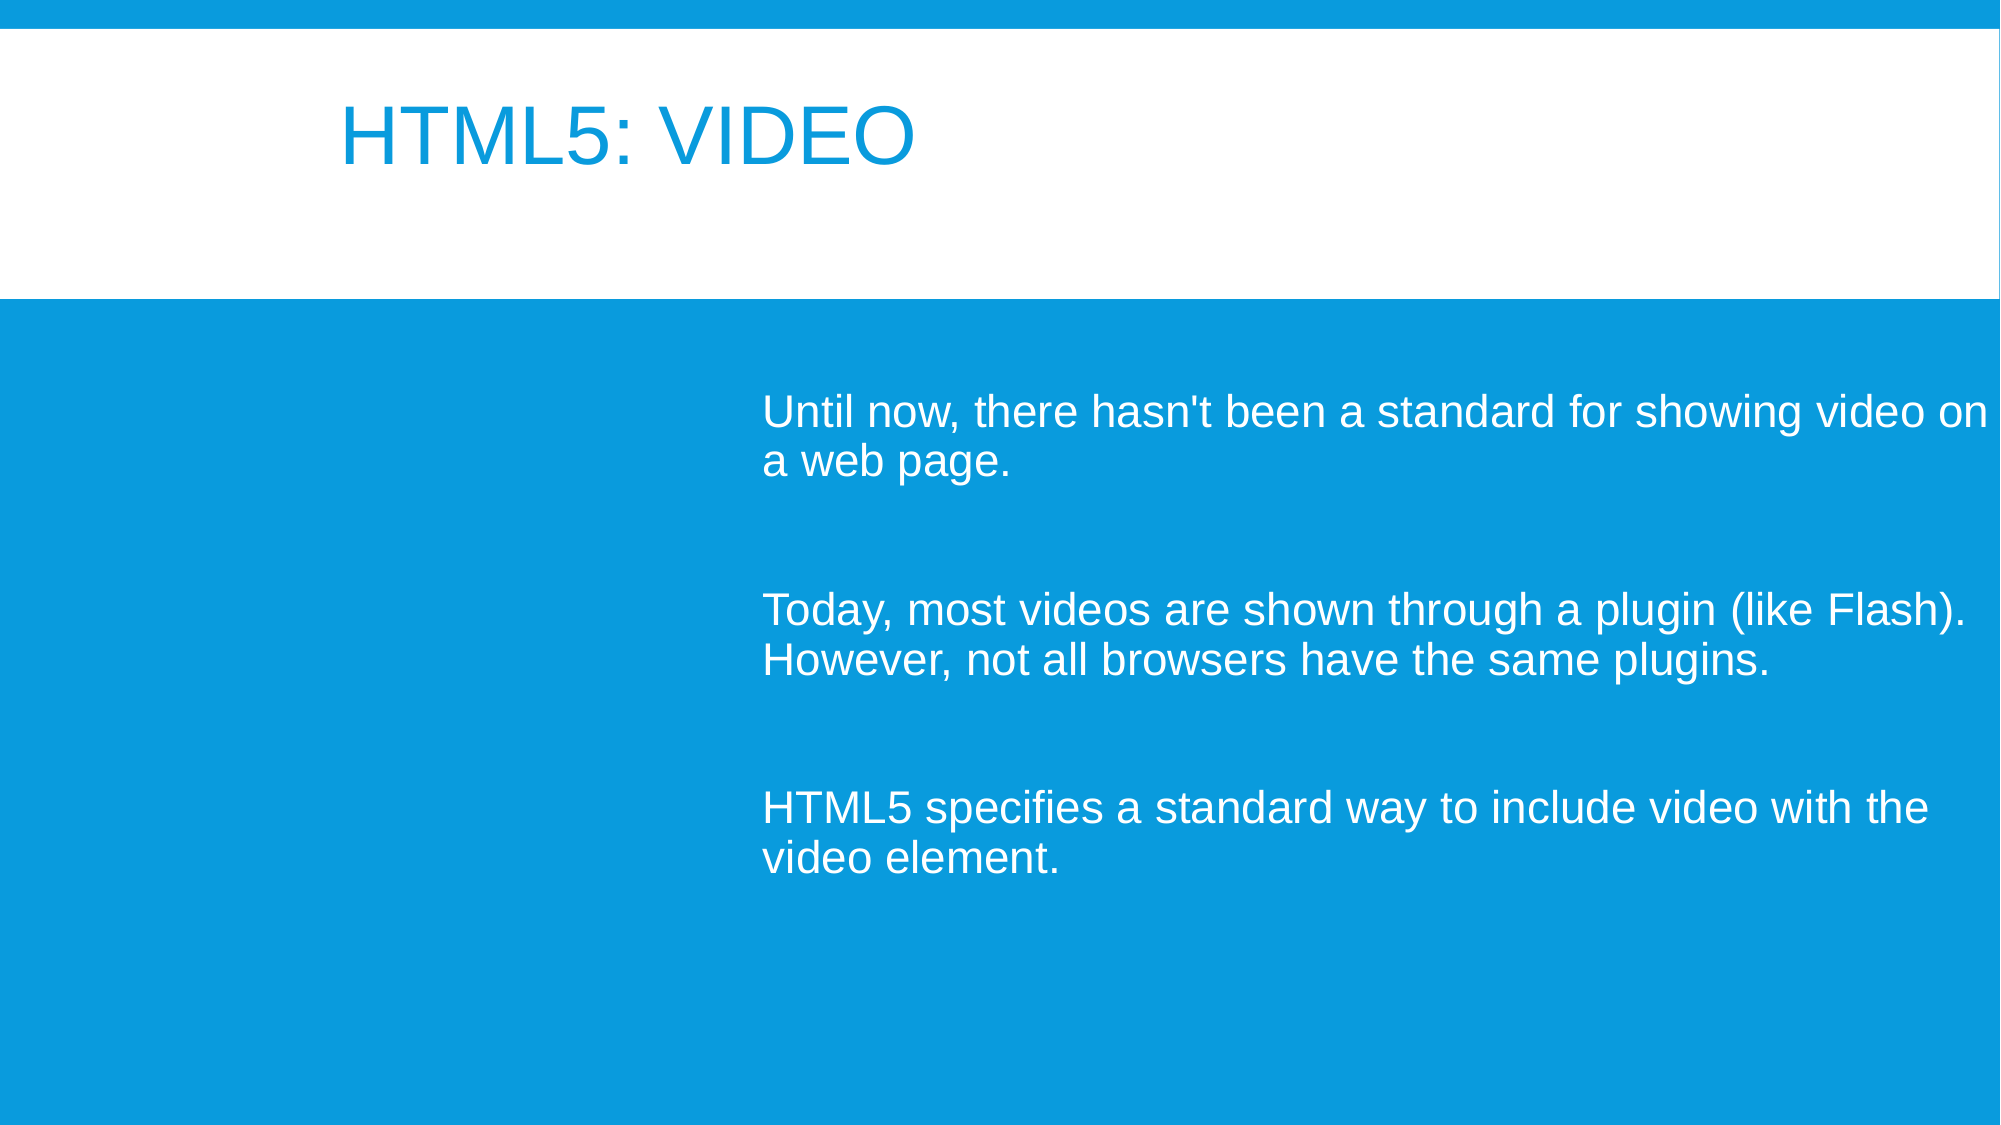

# HTML5: Video
Until now, there hasn't been a standard for showing video on a web page.

Today, most videos are shown through a plugin (like Flash). However, not all browsers have the same plugins.

HTML5 specifies a standard way to include video with the video element.